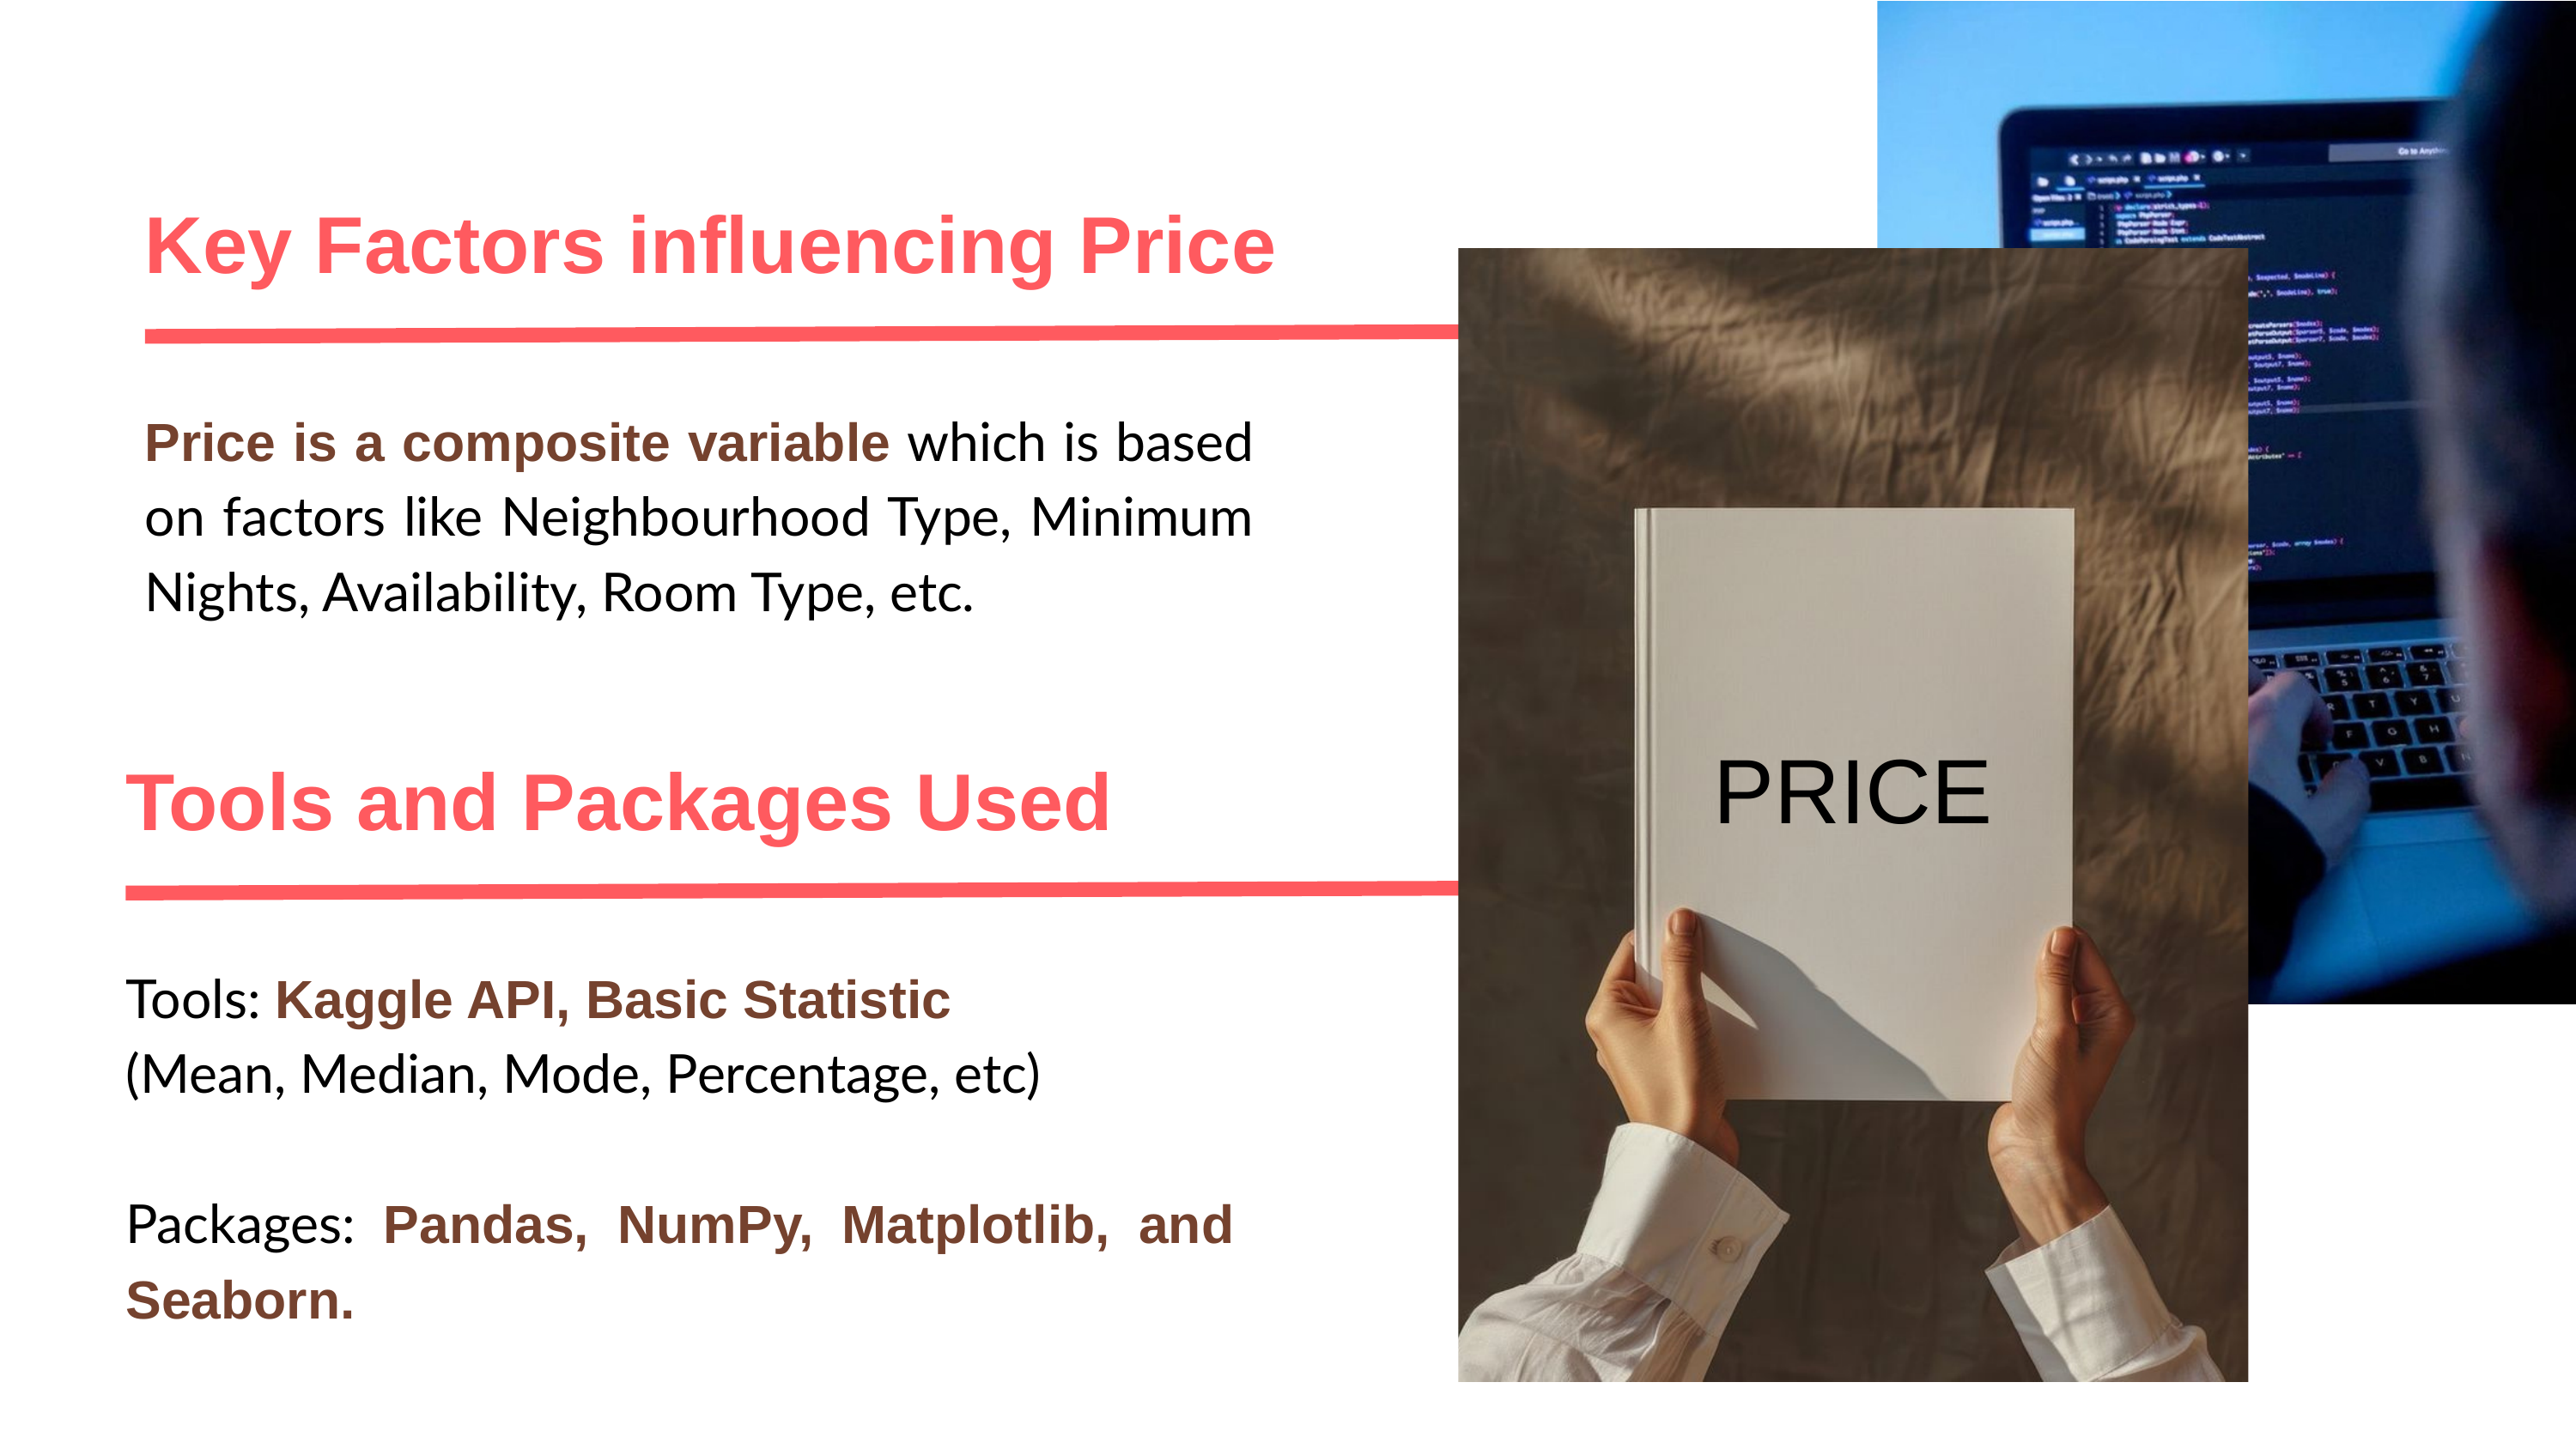

Key Factors influencing Price

PRICE

Price is a composite variable which is based on factors like Neighbourhood Type, Minimum Nights, Availability, Room Type, etc.
Tools and Packages Used

Tools: Kaggle API, Basic Statistic
(Mean, Median, Mode, Percentage, etc)

Packages: Pandas, NumPy, Matplotlib, and Seaborn.